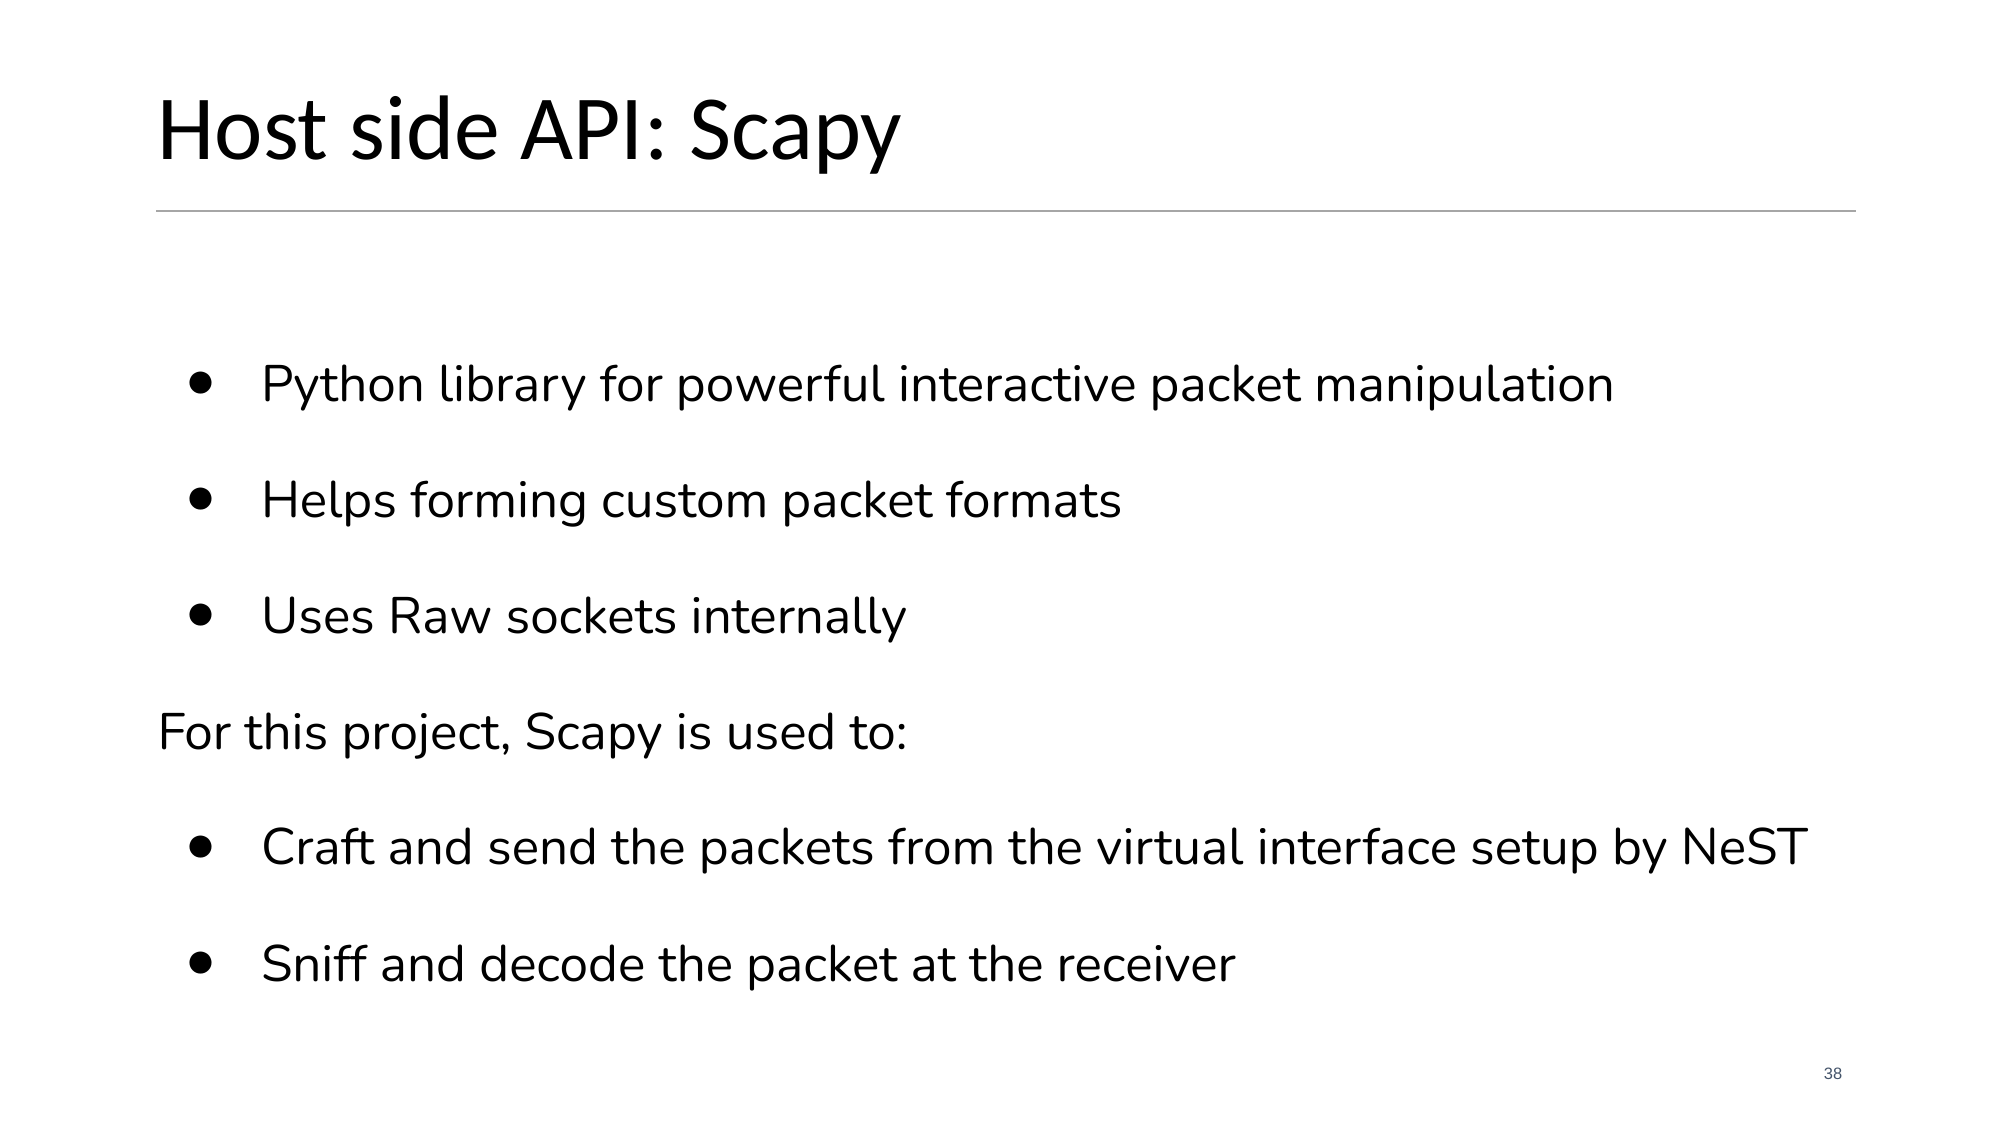

# Host side API: Scapy
Python library for powerful interactive packet manipulation
Helps forming custom packet formats
Uses Raw sockets internally
For this project, Scapy is used to:
Craft and send the packets from the virtual interface setup by NeST
Sniff and decode the packet at the receiver
38